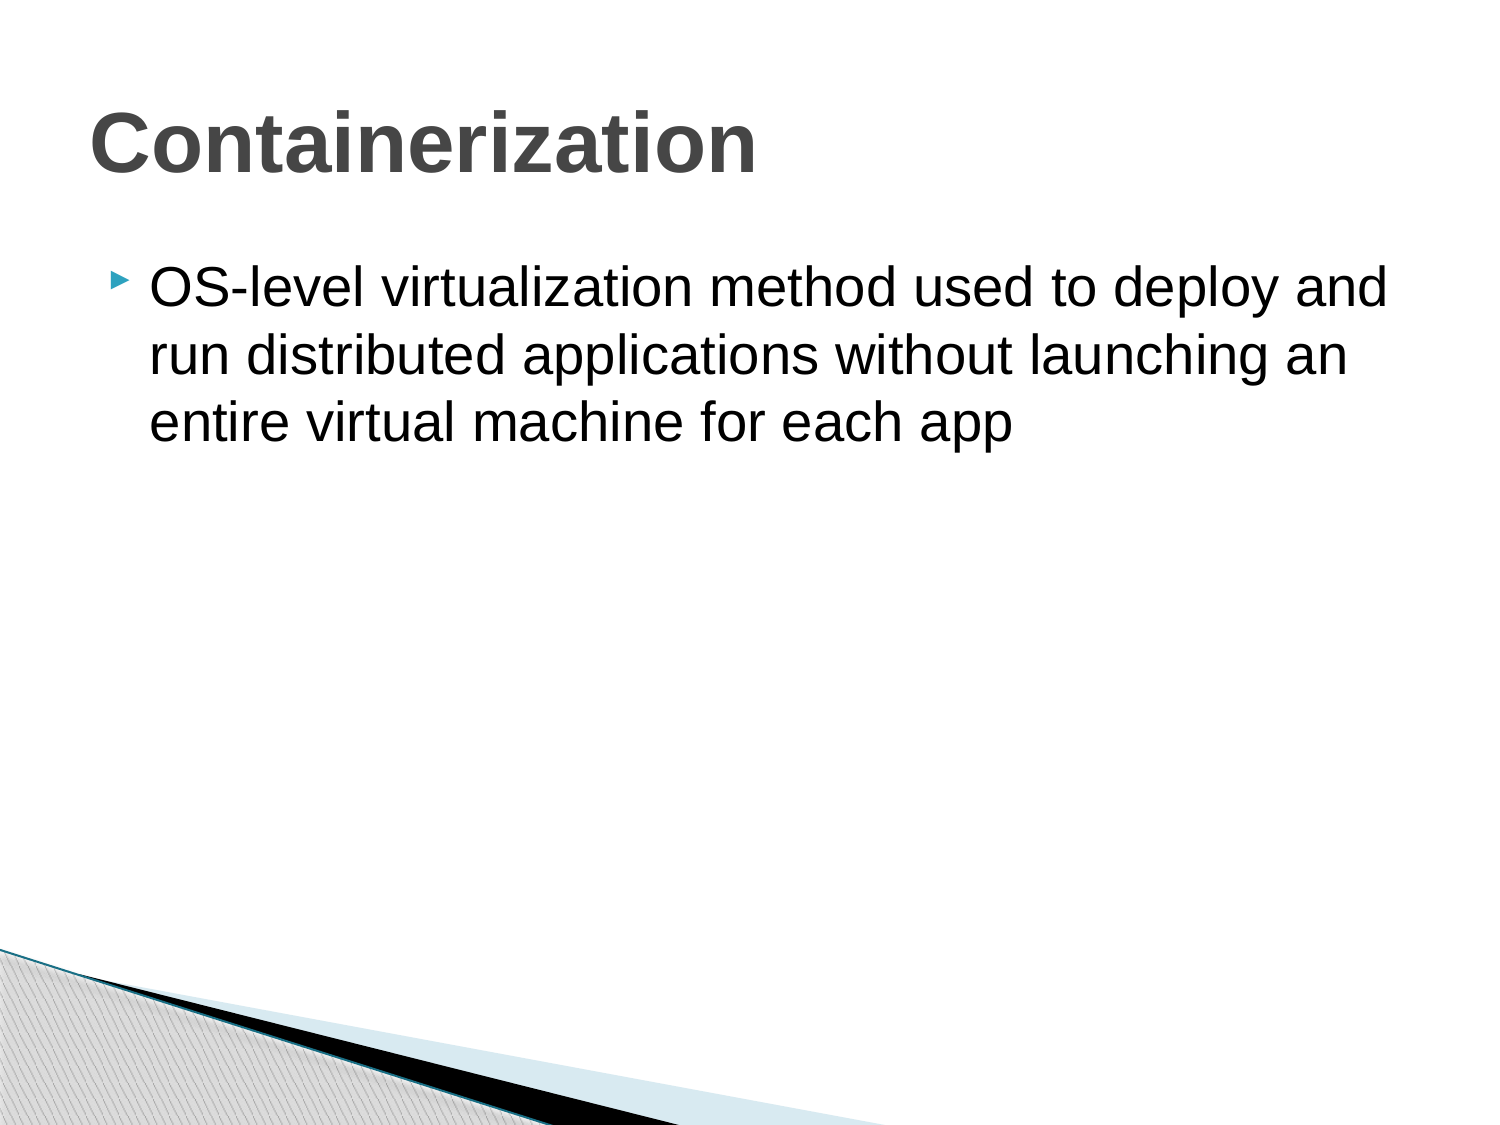

# Containerization
OS-level virtualization method used to deploy and run distributed applications without launching an entire virtual machine for each app